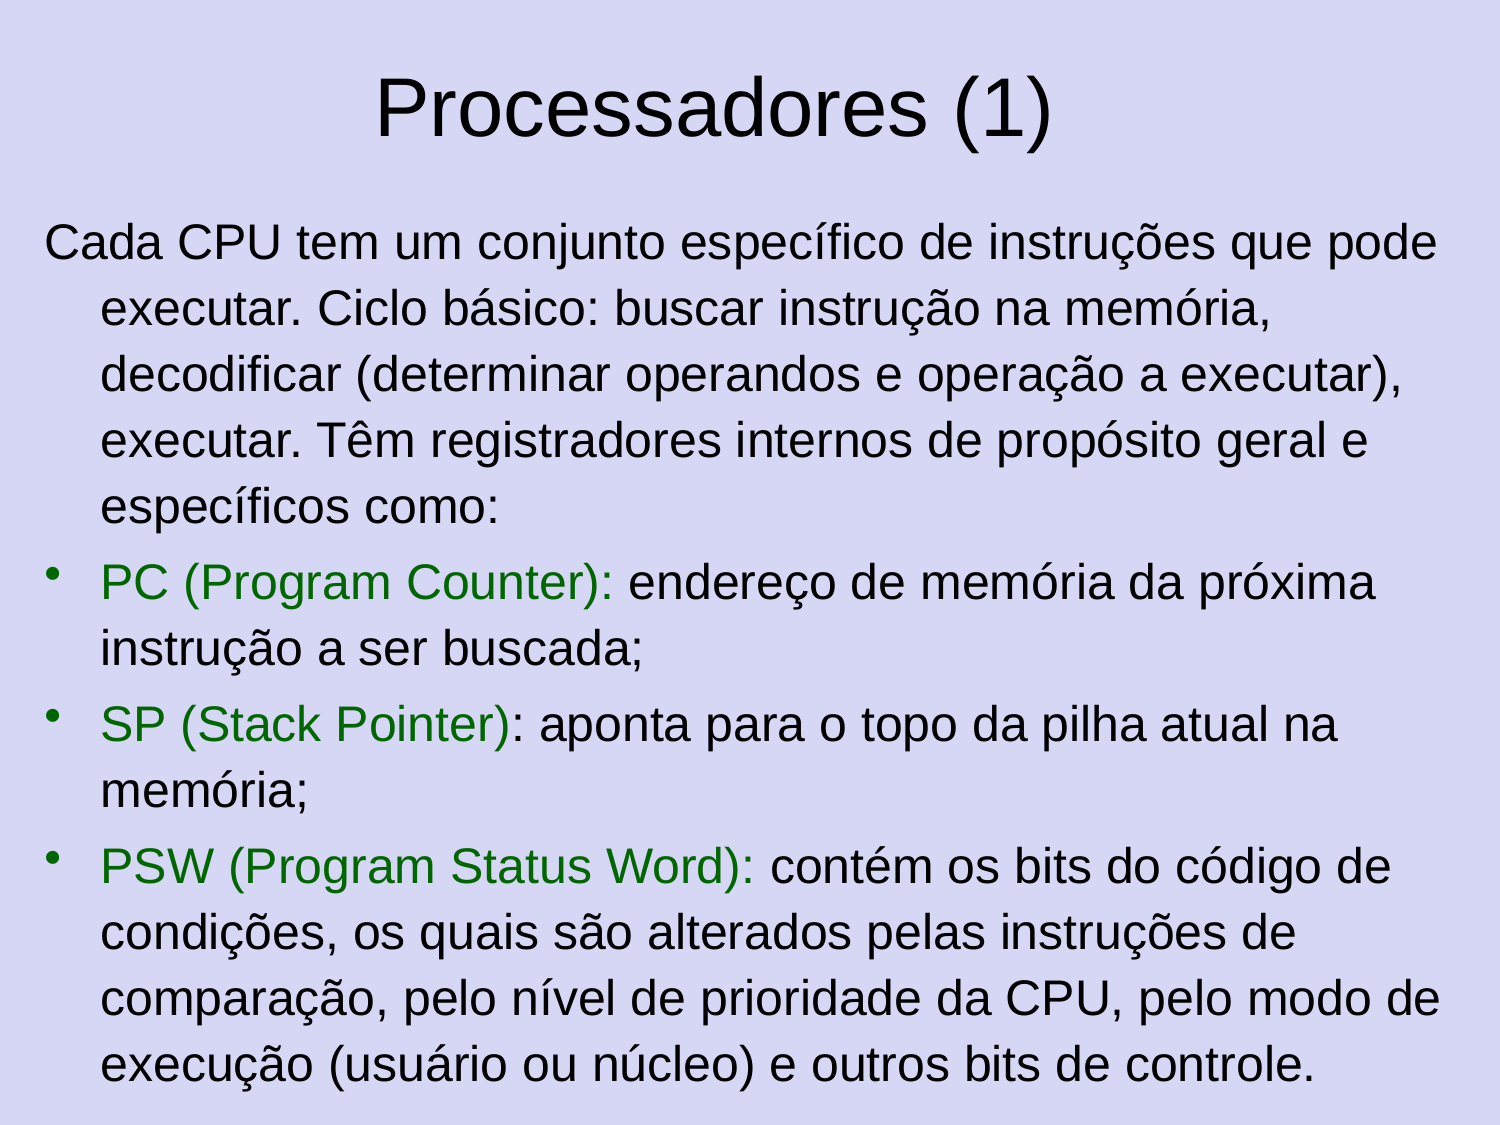

# Processadores (1)
Cada CPU tem um conjunto específico de instruções que pode executar. Ciclo básico: buscar instrução na memória, decodificar (determinar operandos e operação a executar), executar. Têm registradores internos de propósito geral e específicos como:
PC (Program Counter): endereço de memória da próxima instrução a ser buscada;
SP (Stack Pointer): aponta para o topo da pilha atual na memória;
PSW (Program Status Word): contém os bits do código de condições, os quais são alterados pelas instruções de comparação, pelo nível de prioridade da CPU, pelo modo de execução (usuário ou núcleo) e outros bits de controle.